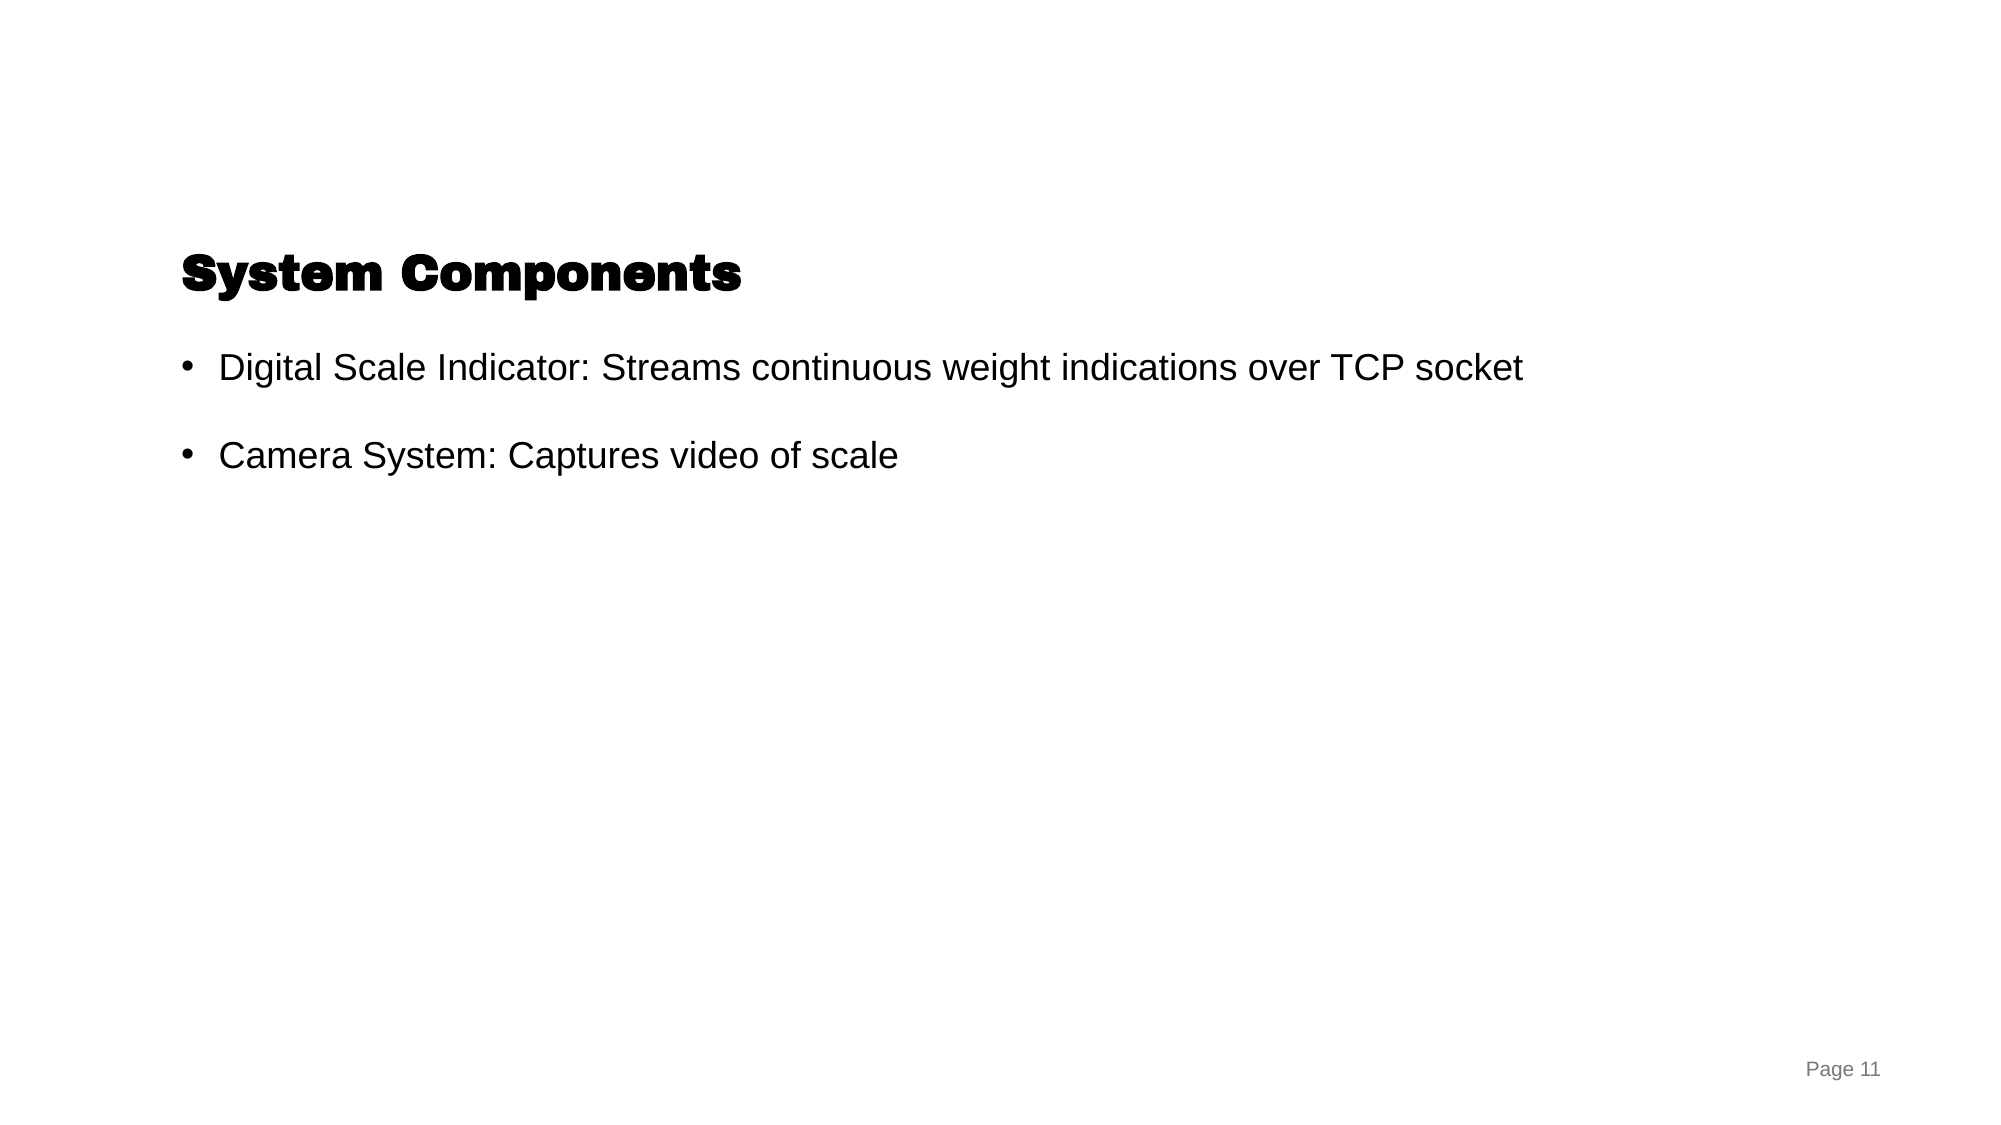

# System Components
Digital Scale Indicator: Streams continuous weight indications over TCP socket
Camera System: Captures video of scale